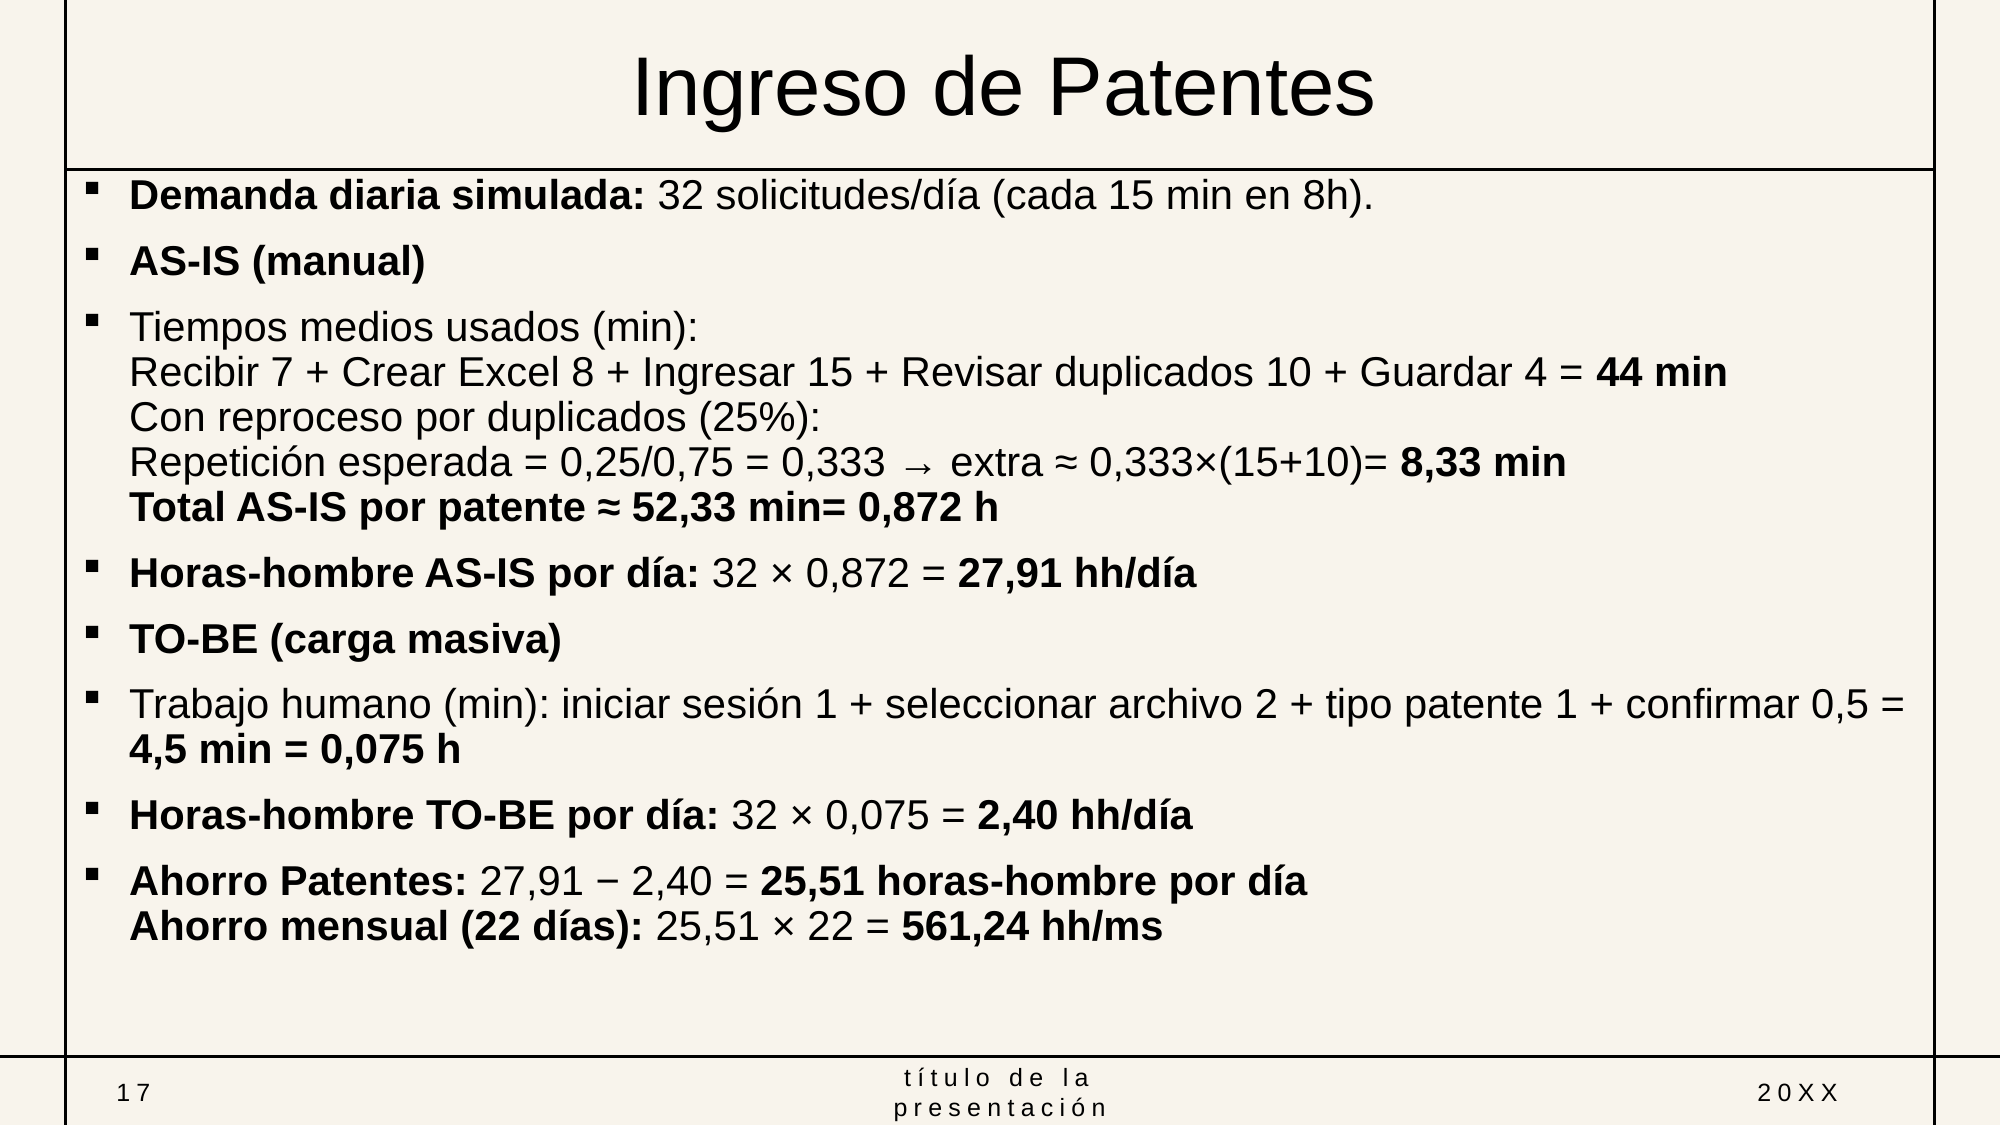

# Ingreso de Patentes
Demanda diaria simulada: 32 solicitudes/día (cada 15 min en 8h).
AS-IS (manual)
Tiempos medios usados (min):
Recibir 7 + Crear Excel 8 + Ingresar 15 + Revisar duplicados 10 + Guardar 4 = 44 min
Con reproceso por duplicados (25%):
Repetición esperada = 0,25/0,75 = 0,333 → extra ≈ 0,333×(15+10)= 8,33 min
Total AS-IS por patente ≈ 52,33 min= 0,872 h
Horas-hombre AS-IS por día: 32 × 0,872 = 27,91 hh/día
TO-BE (carga masiva)
Trabajo humano (min): iniciar sesión 1 + seleccionar archivo 2 + tipo patente 1 + confirmar 0,5 = 4,5 min = 0,075 h
Horas-hombre TO-BE por día: 32 × 0,075 = 2,40 hh/día
Ahorro Patentes: 27,91 − 2,40 = 25,51 horas-hombre por día
Ahorro mensual (22 días): 25,51 × 22 = 561,24 hh/ms

17
título de la presentación
20XX